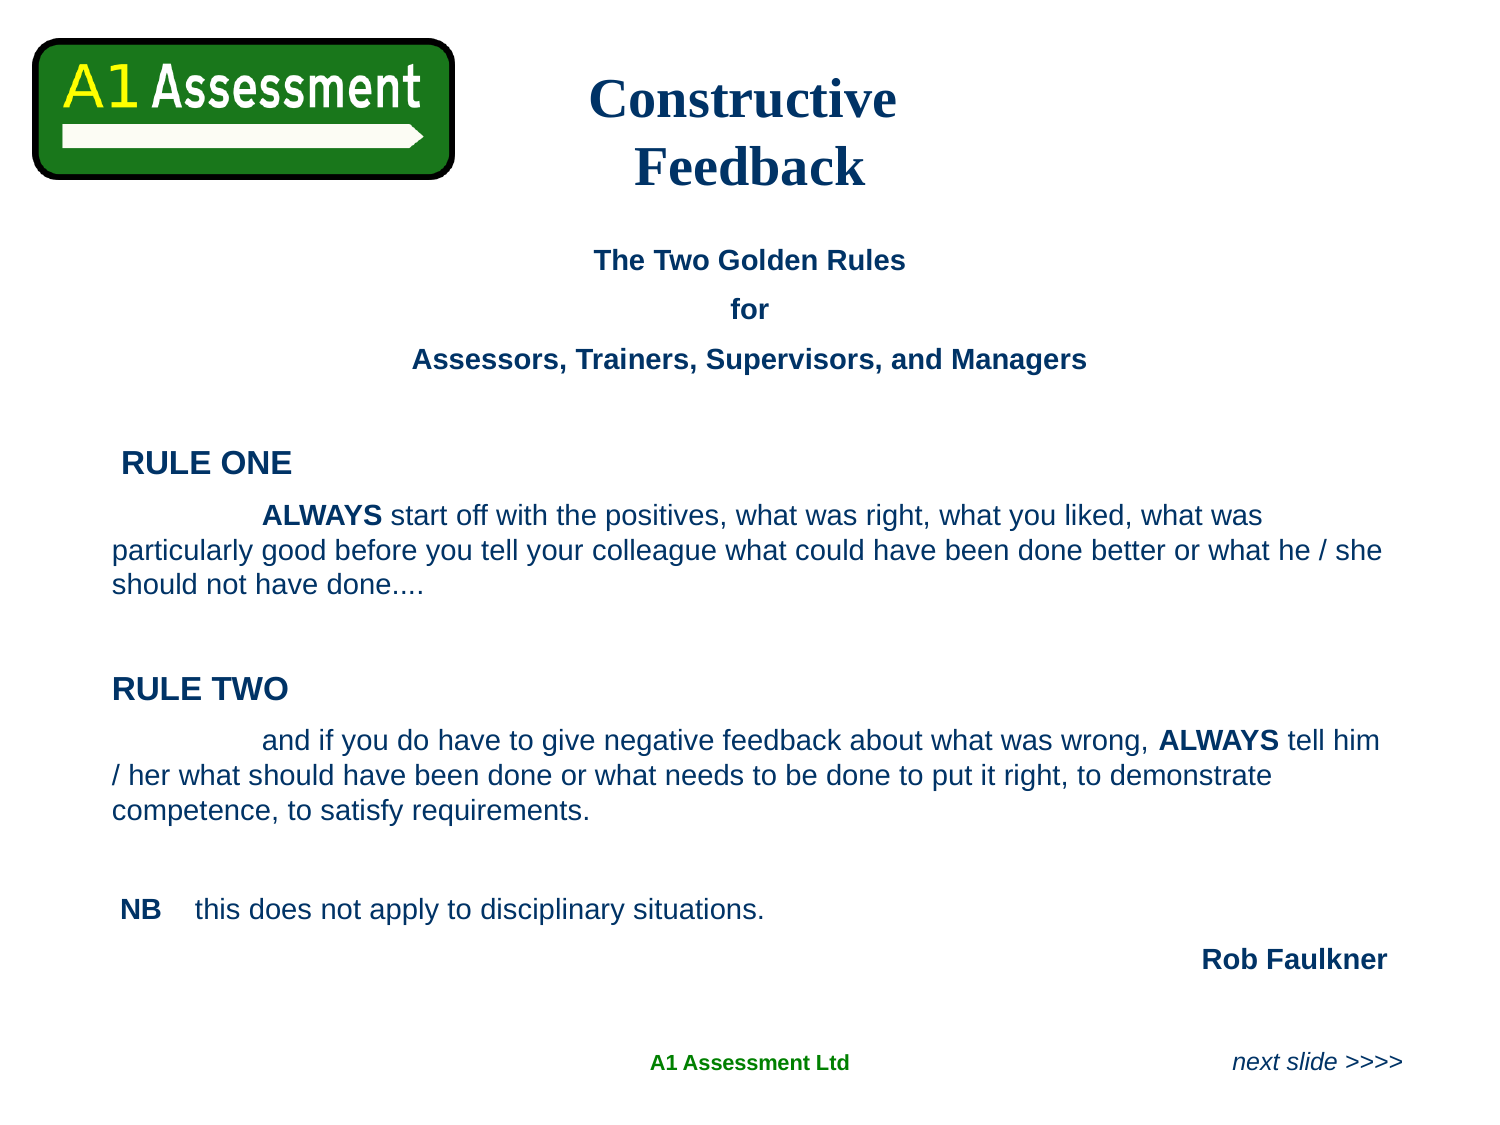

# Constructive  Feedback
The Two Golden Rules
for
Assessors, Trainers, Supervisors, and Managers

 RULE ONE
	ALWAYS start off with the positives, what was right, what you liked, what was particularly good before you tell your colleague what could have been done better or what he / she should not have done....

RULE TWO
	and if you do have to give negative feedback about what was wrong, ALWAYS tell him / her what should have been done or what needs to be done to put it right, to demonstrate competence, to satisfy requirements.

 NB    this does not apply to disciplinary situations.
  Rob Faulkner
next slide >>>>
A1 Assessment Ltd